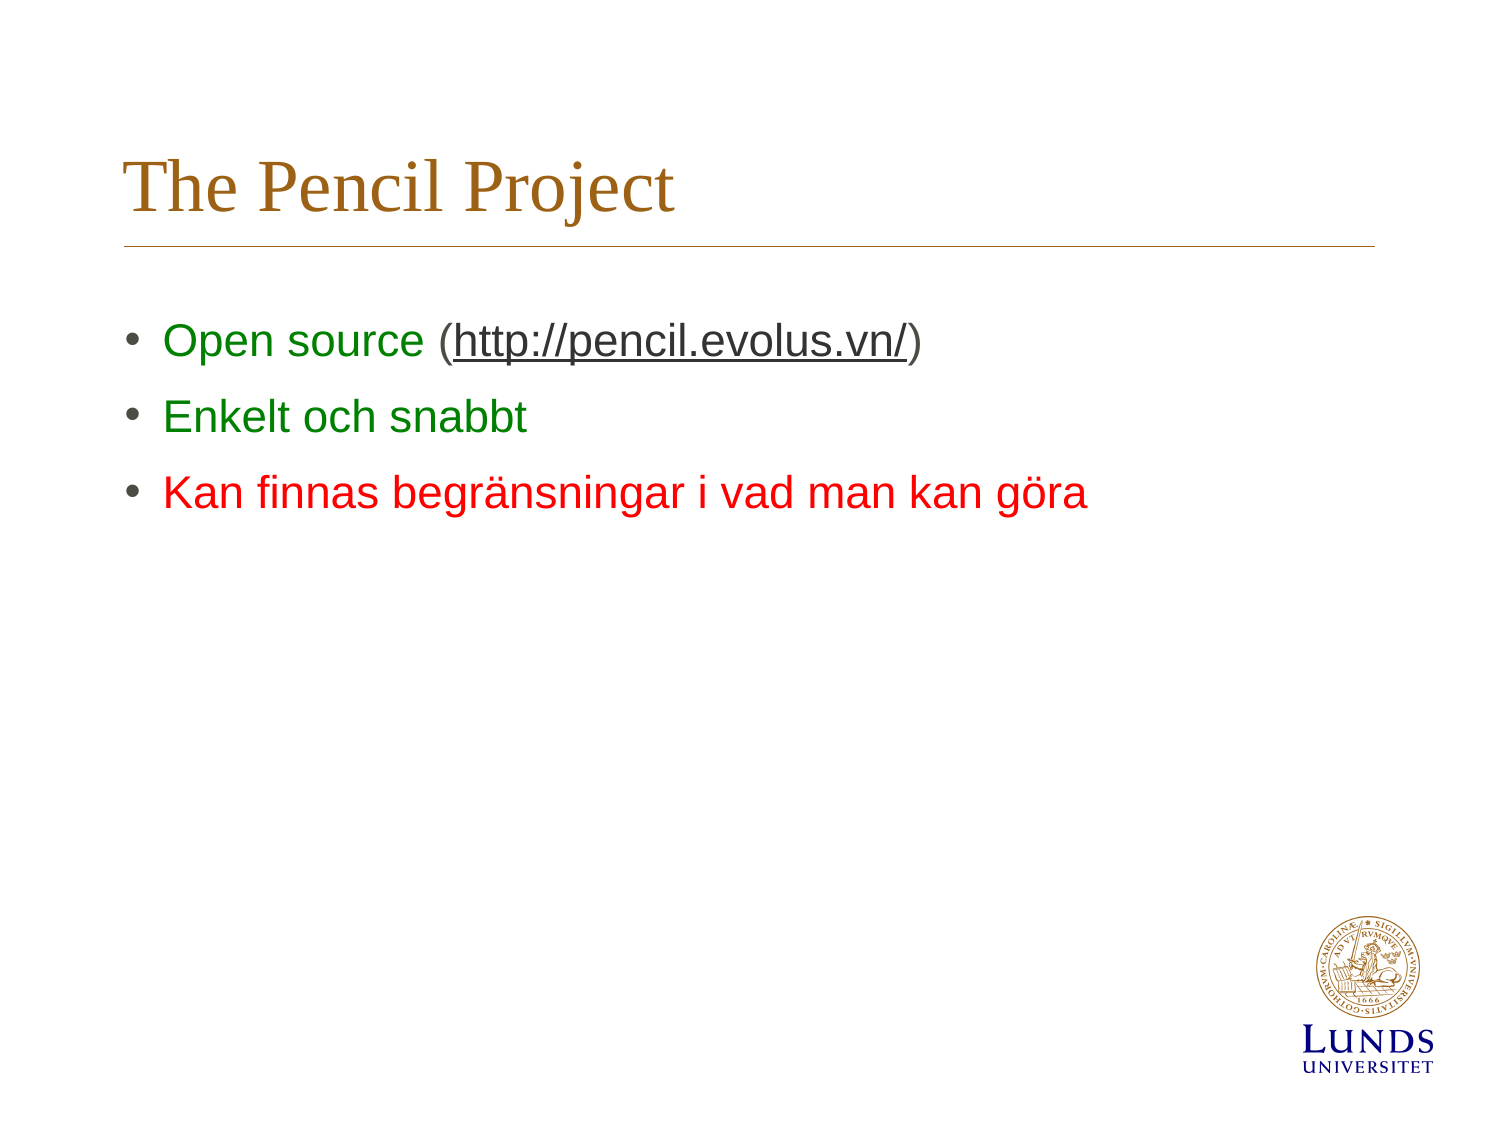

The Pencil Project
Open source (http://pencil.evolus.vn/)
Enkelt och snabbt
Kan finnas begränsningar i vad man kan göra